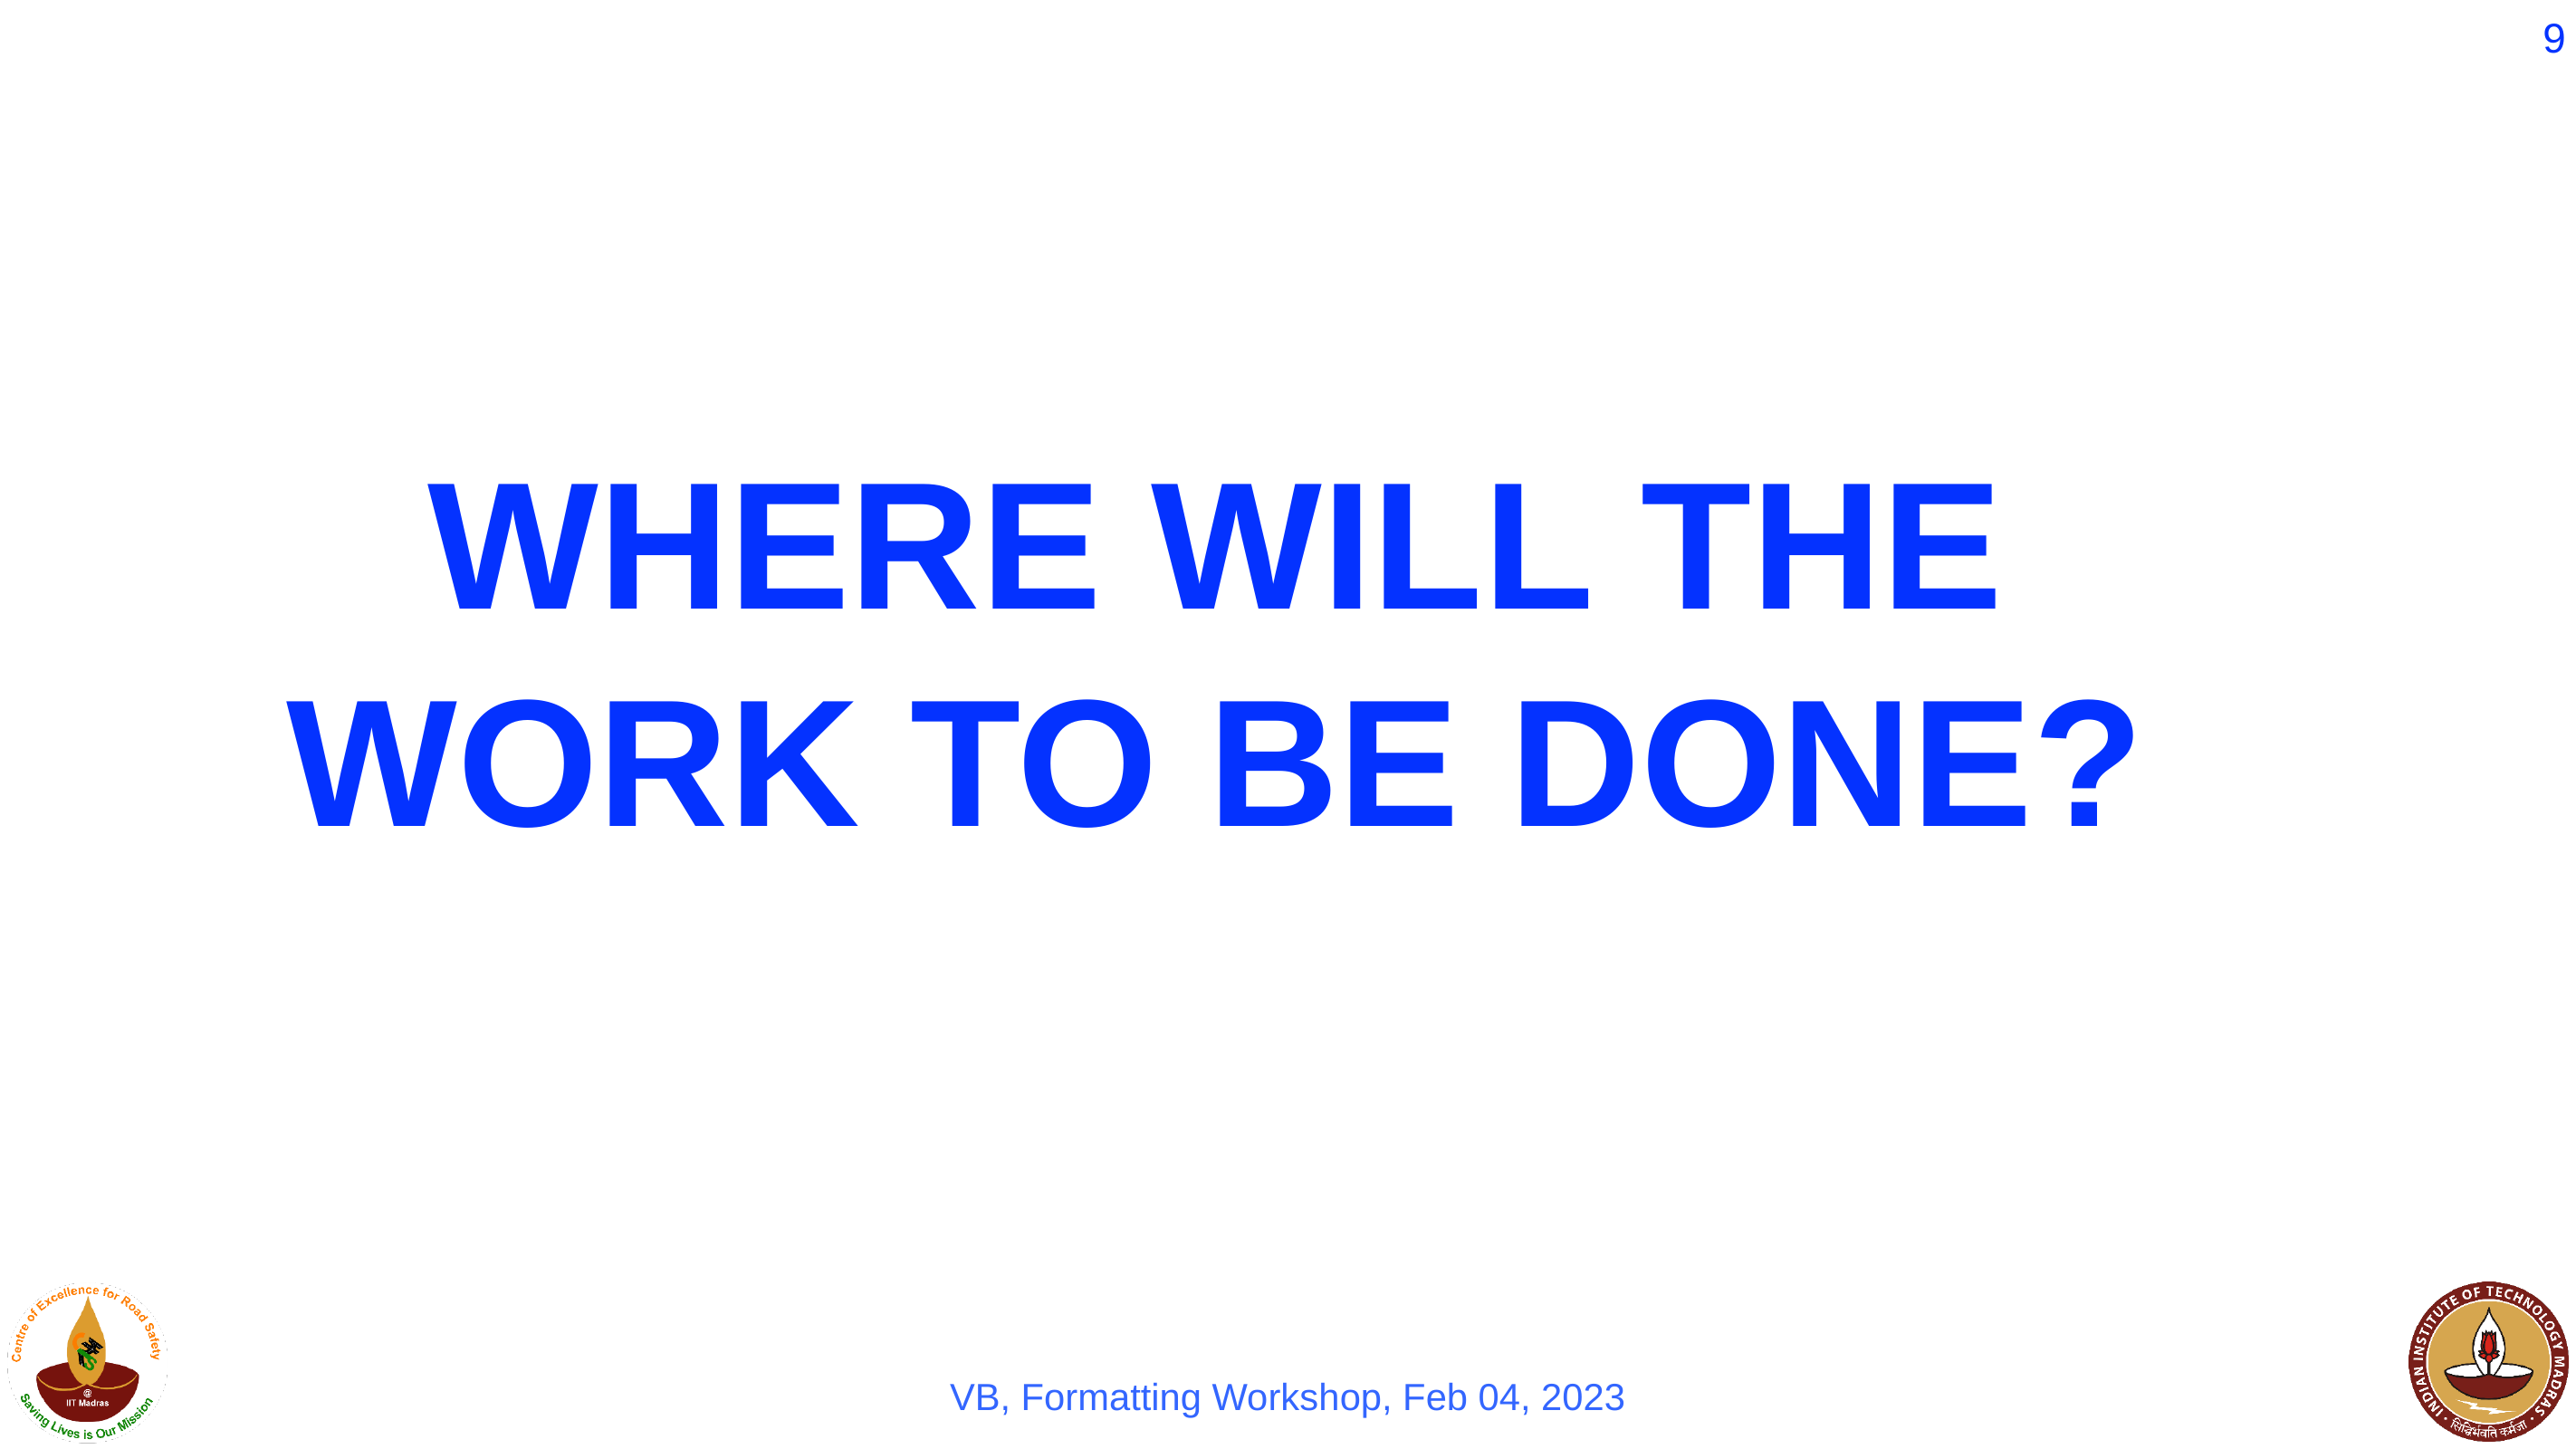

9
WHERE WILL THE WORK TO BE DONE?